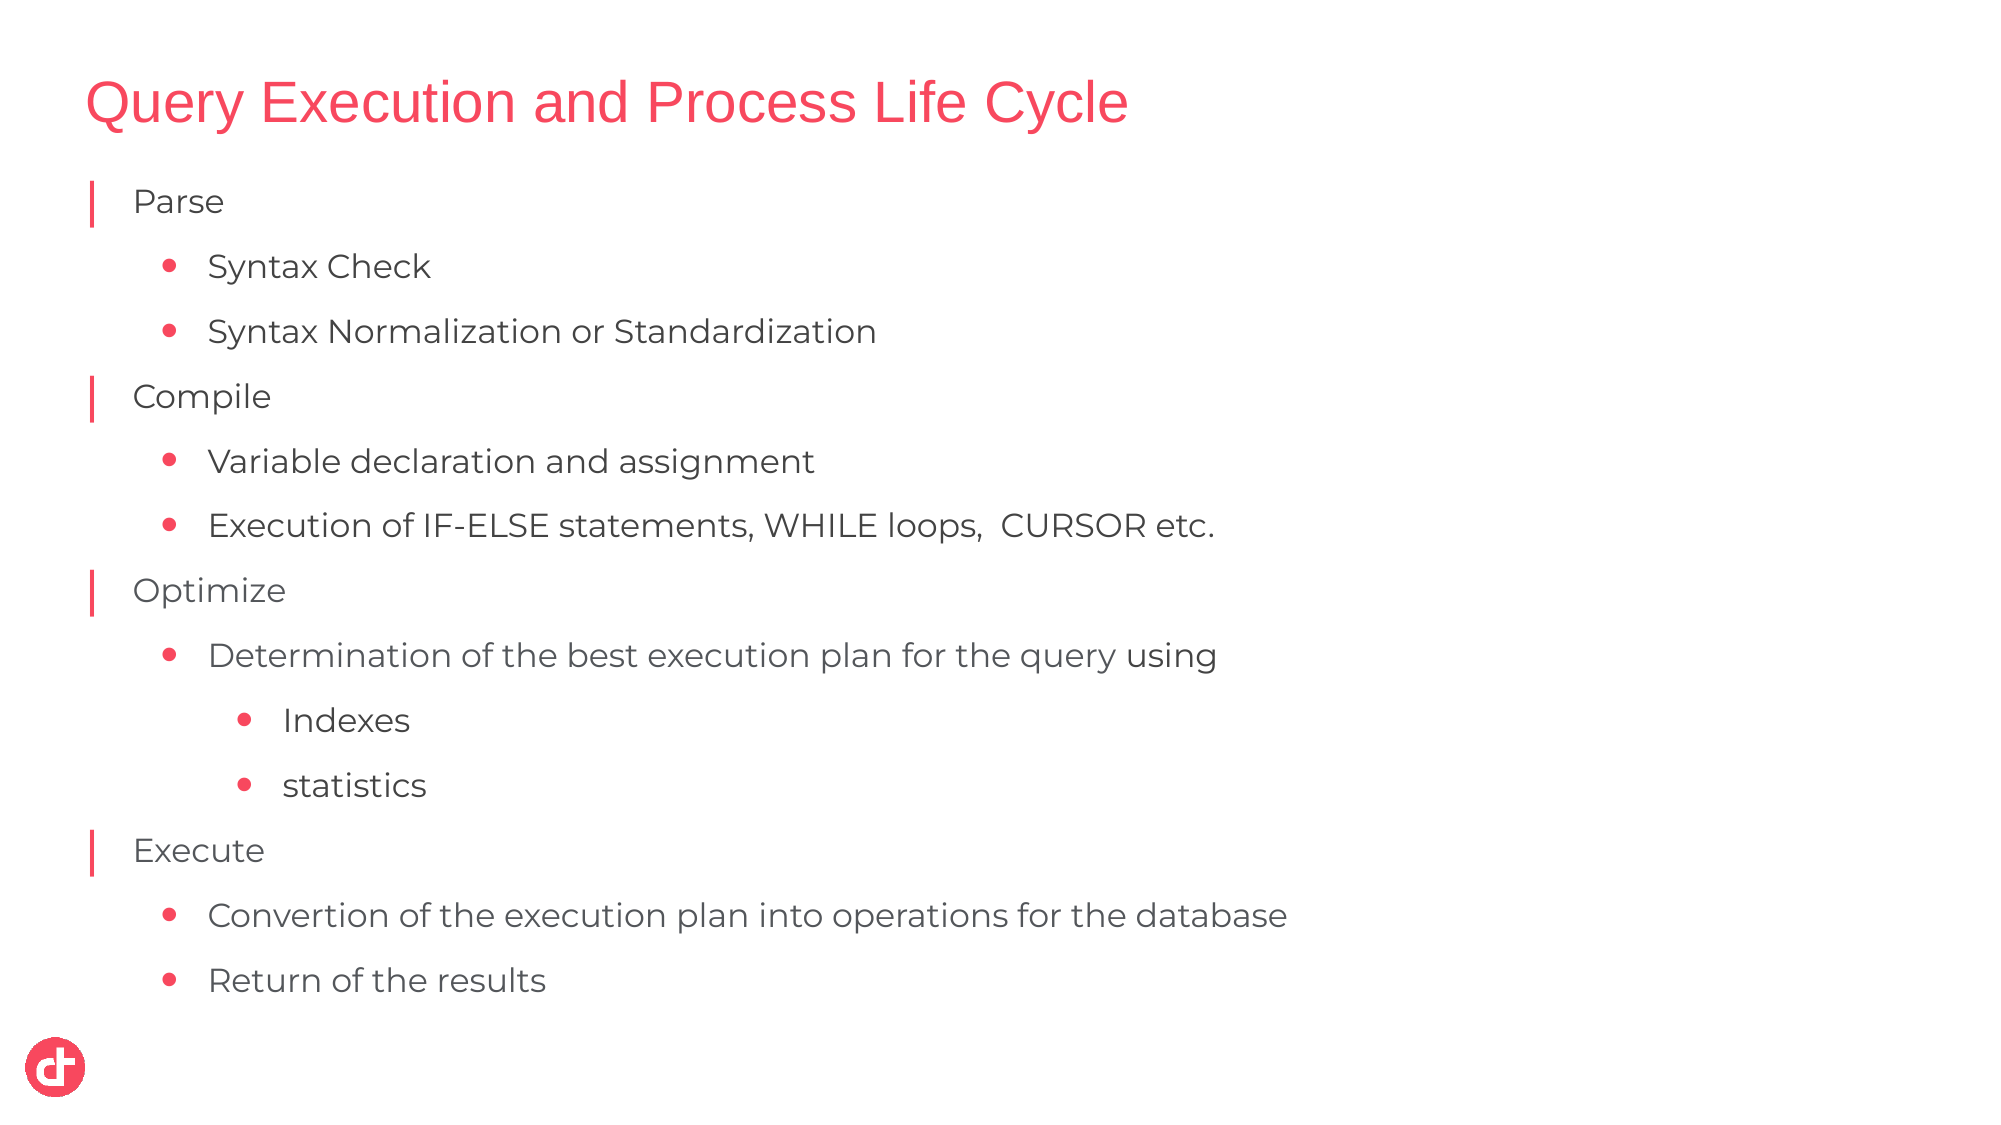

# Query Execution and Process Life Cycle
Parse
Syntax Check
Syntax Normalization or Standardization
Compile
Variable declaration and assignment
Execution of IF-ELSE statements, WHILE loops,  CURSOR etc.
Optimize
Determination of the best execution plan for the query using
Indexes
statistics
Execute
Convertion of the execution plan into operations for the database
Return of the results